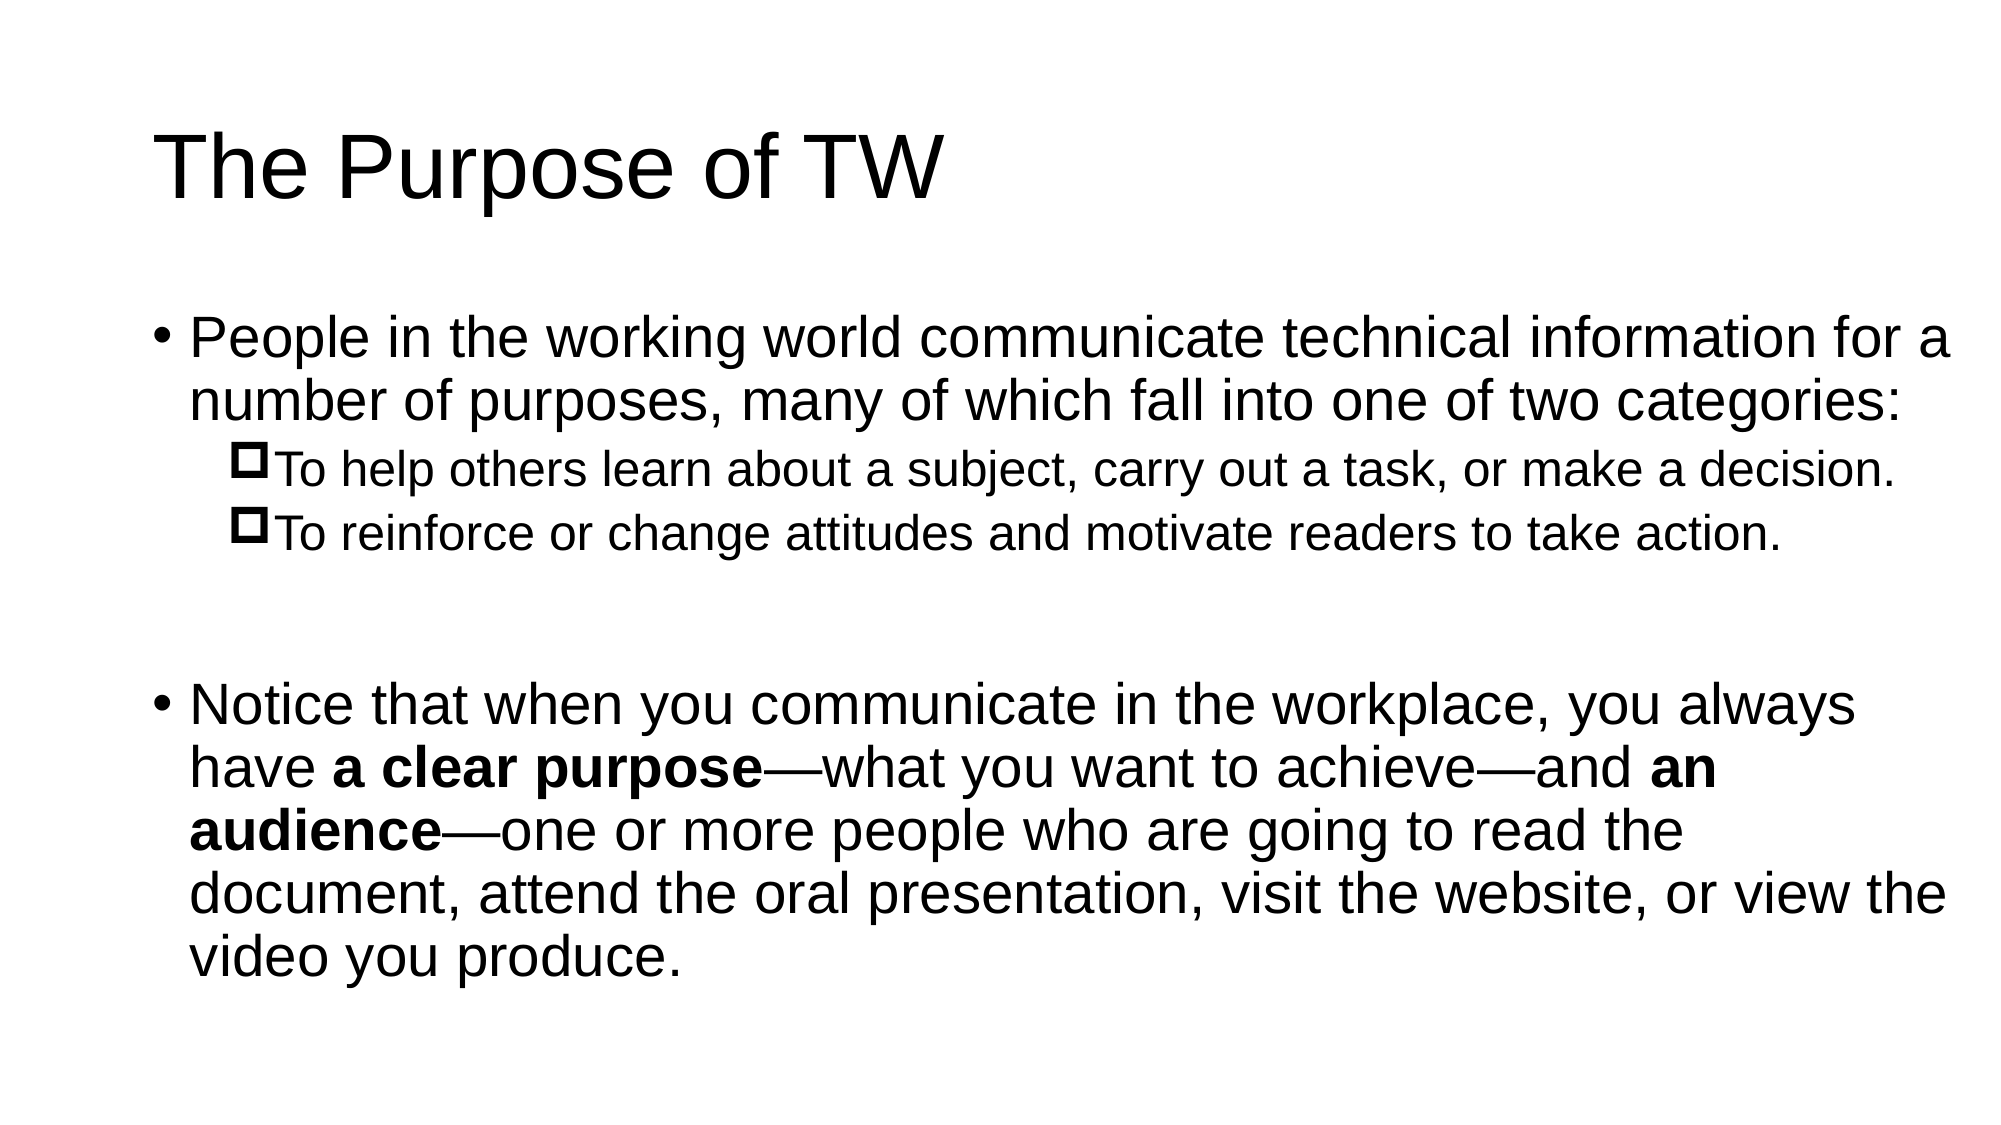

# The Purpose of TW
People in the working world communicate technical information for a number of purposes, many of which fall into one of two categories:
To help others learn about a subject, carry out a task, or make a decision.
To reinforce or change attitudes and motivate readers to take action.

Notice that when you communicate in the workplace, you always have a clear purpose—what you want to achieve—and an audience—one or more people who are going to read the document, attend the oral presentation, visit the website, or view the video you produce.